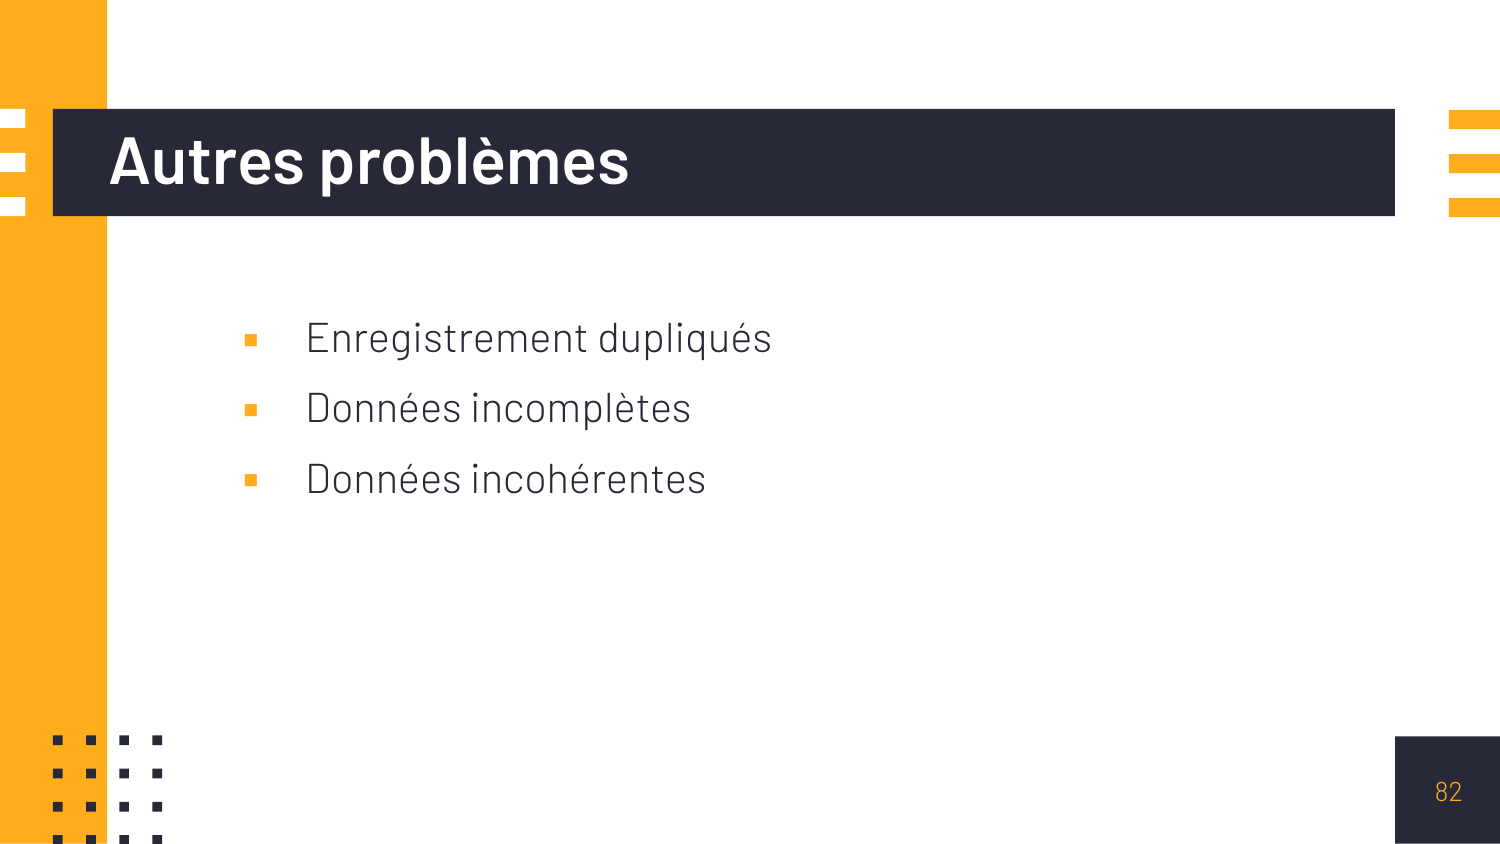

# Autres problèmes
Enregistrement dupliqués
Données incomplètes
Données incohérentes
82